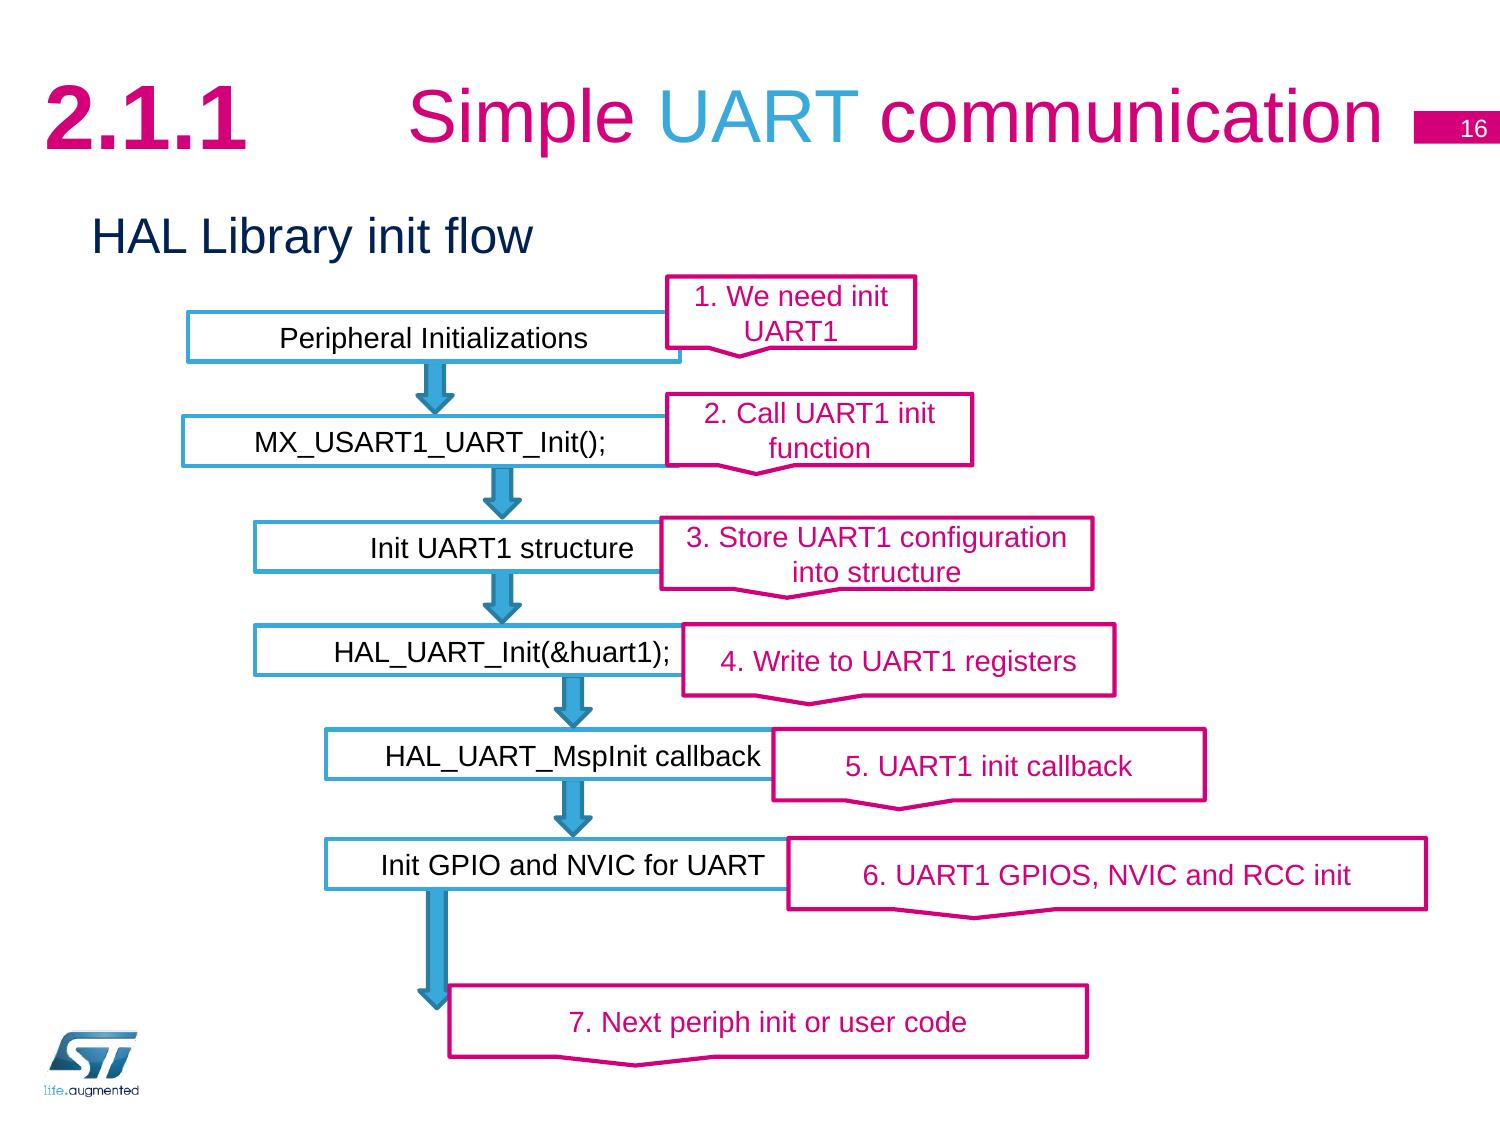

# Simple UART communication
2.1.1
16
HAL Library init flow

1. We need init UART1
Peripheral Initializations

2. Call UART1 init function
MX_USART1_UART_Init();

3. Store UART1 configuration into structure
Init UART1 structure

4. Write to UART1 registers
HAL_UART_Init(&huart1);

HAL_UART_MspInit callback
5. UART1 init callback

6. UART1 GPIOS, NVIC and RCC init
Init GPIO and NVIC for UART

7. Next periph init or user code